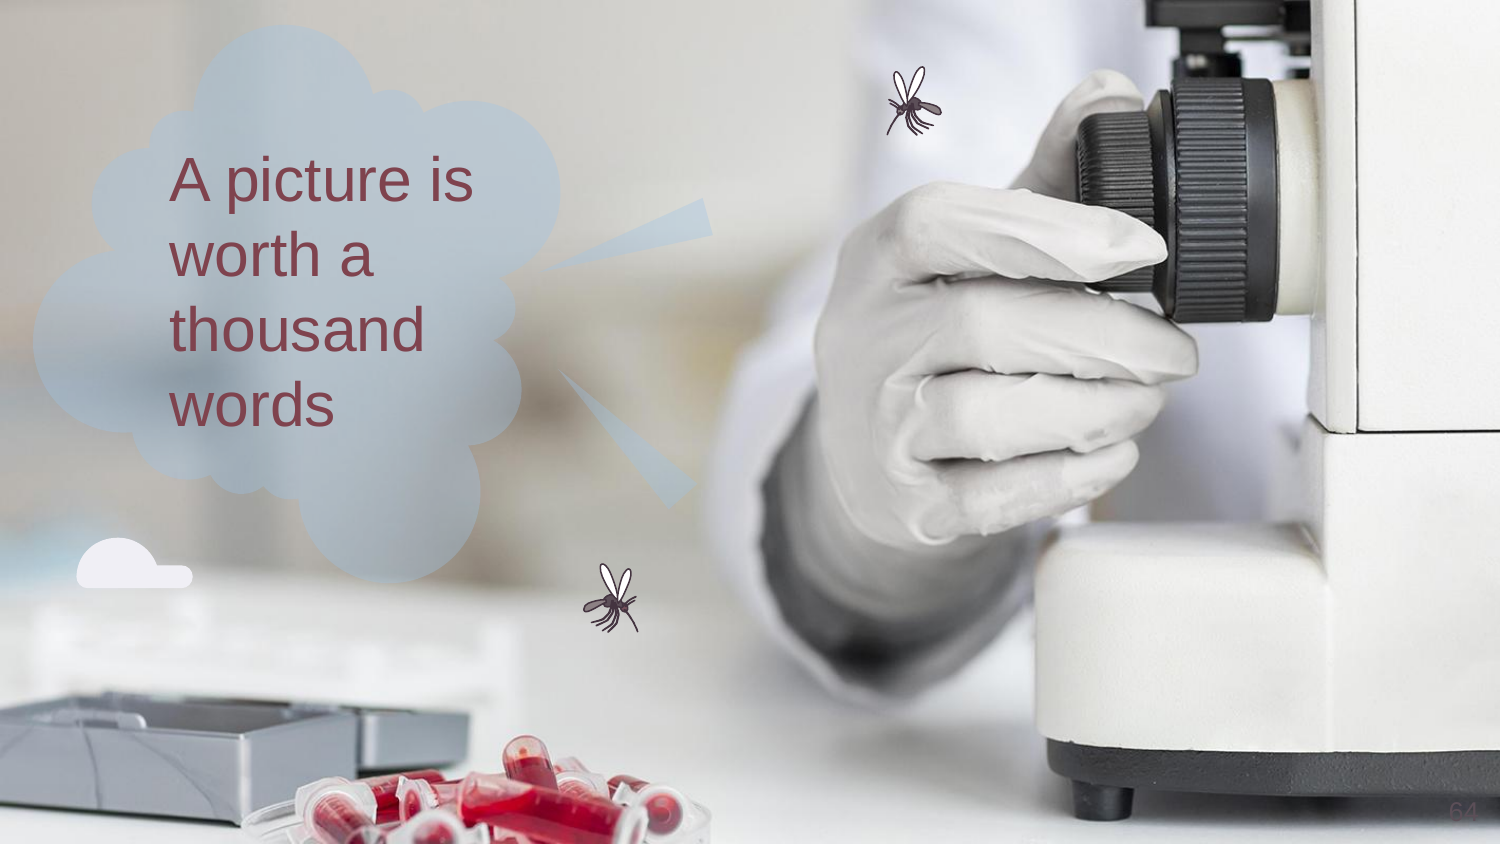

# A picture is worth a thousand words

64